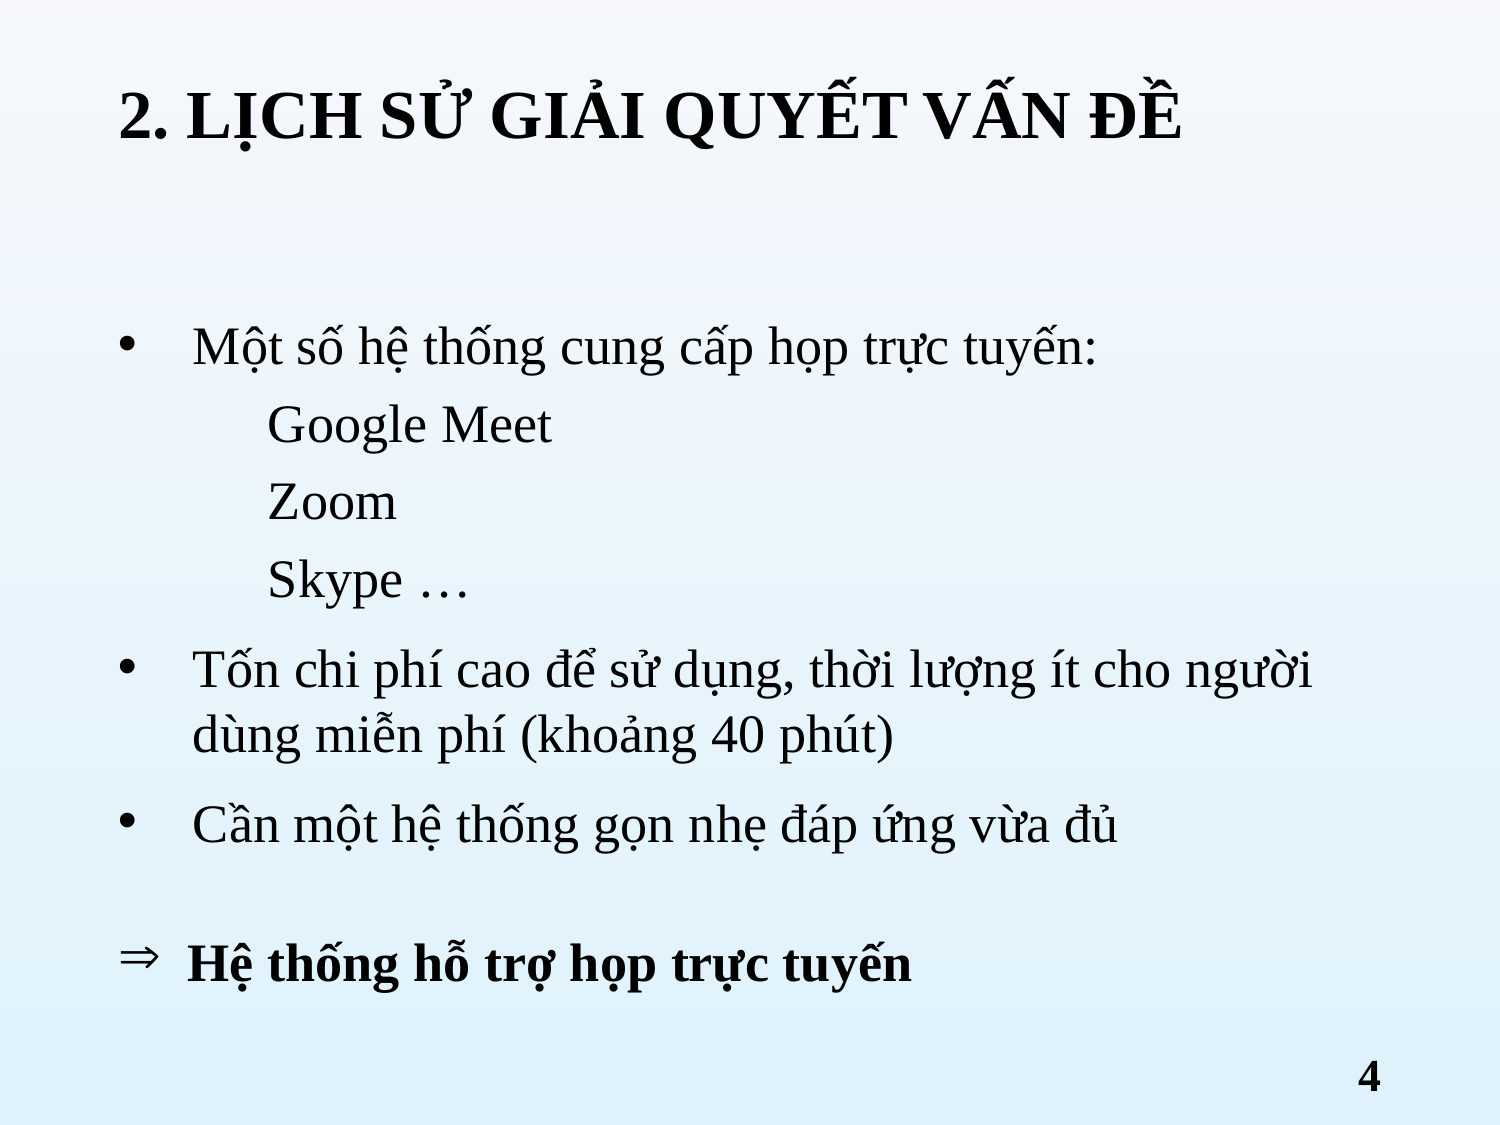

# 2. LỊCH SỬ GIẢI QUYẾT VẤN ĐỀ
Một số hệ thống cung cấp họp trực tuyến:
Google Meet
Zoom
Skype …
Tốn chi phí cao để sử dụng, thời lượng ít cho người dùng miễn phí (khoảng 40 phút)
Cần một hệ thống gọn nhẹ đáp ứng vừa đủ
 Hệ thống hỗ trợ họp trực tuyến
4